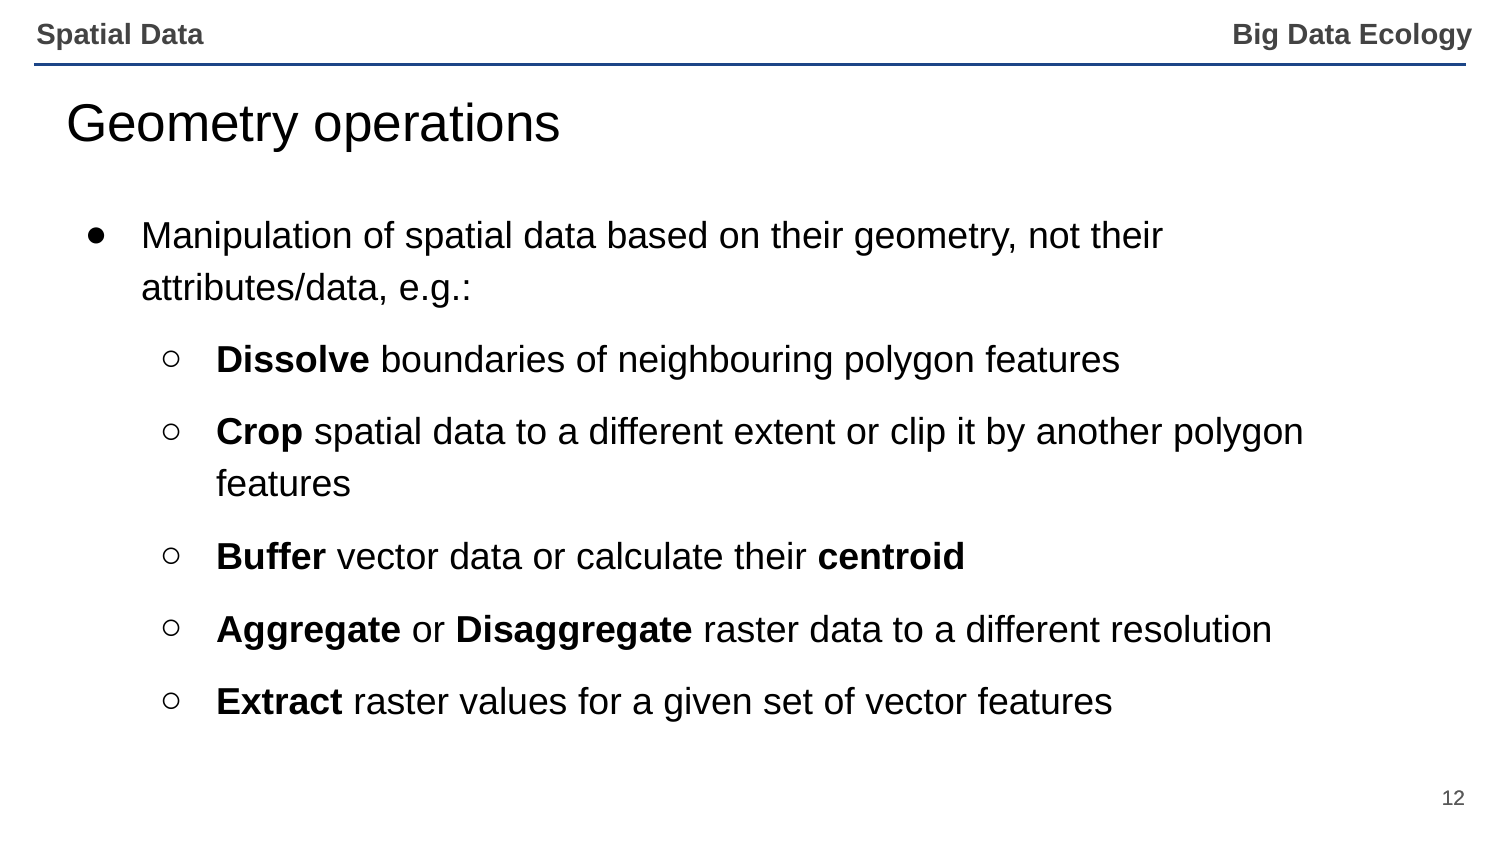

Geometry operations
Manipulation of spatial data based on their geometry, not their attributes/data, e.g.:
Dissolve boundaries of neighbouring polygon features
Crop spatial data to a different extent or clip it by another polygon features
Buffer vector data or calculate their centroid
Aggregate or Disaggregate raster data to a different resolution
Extract raster values for a given set of vector features